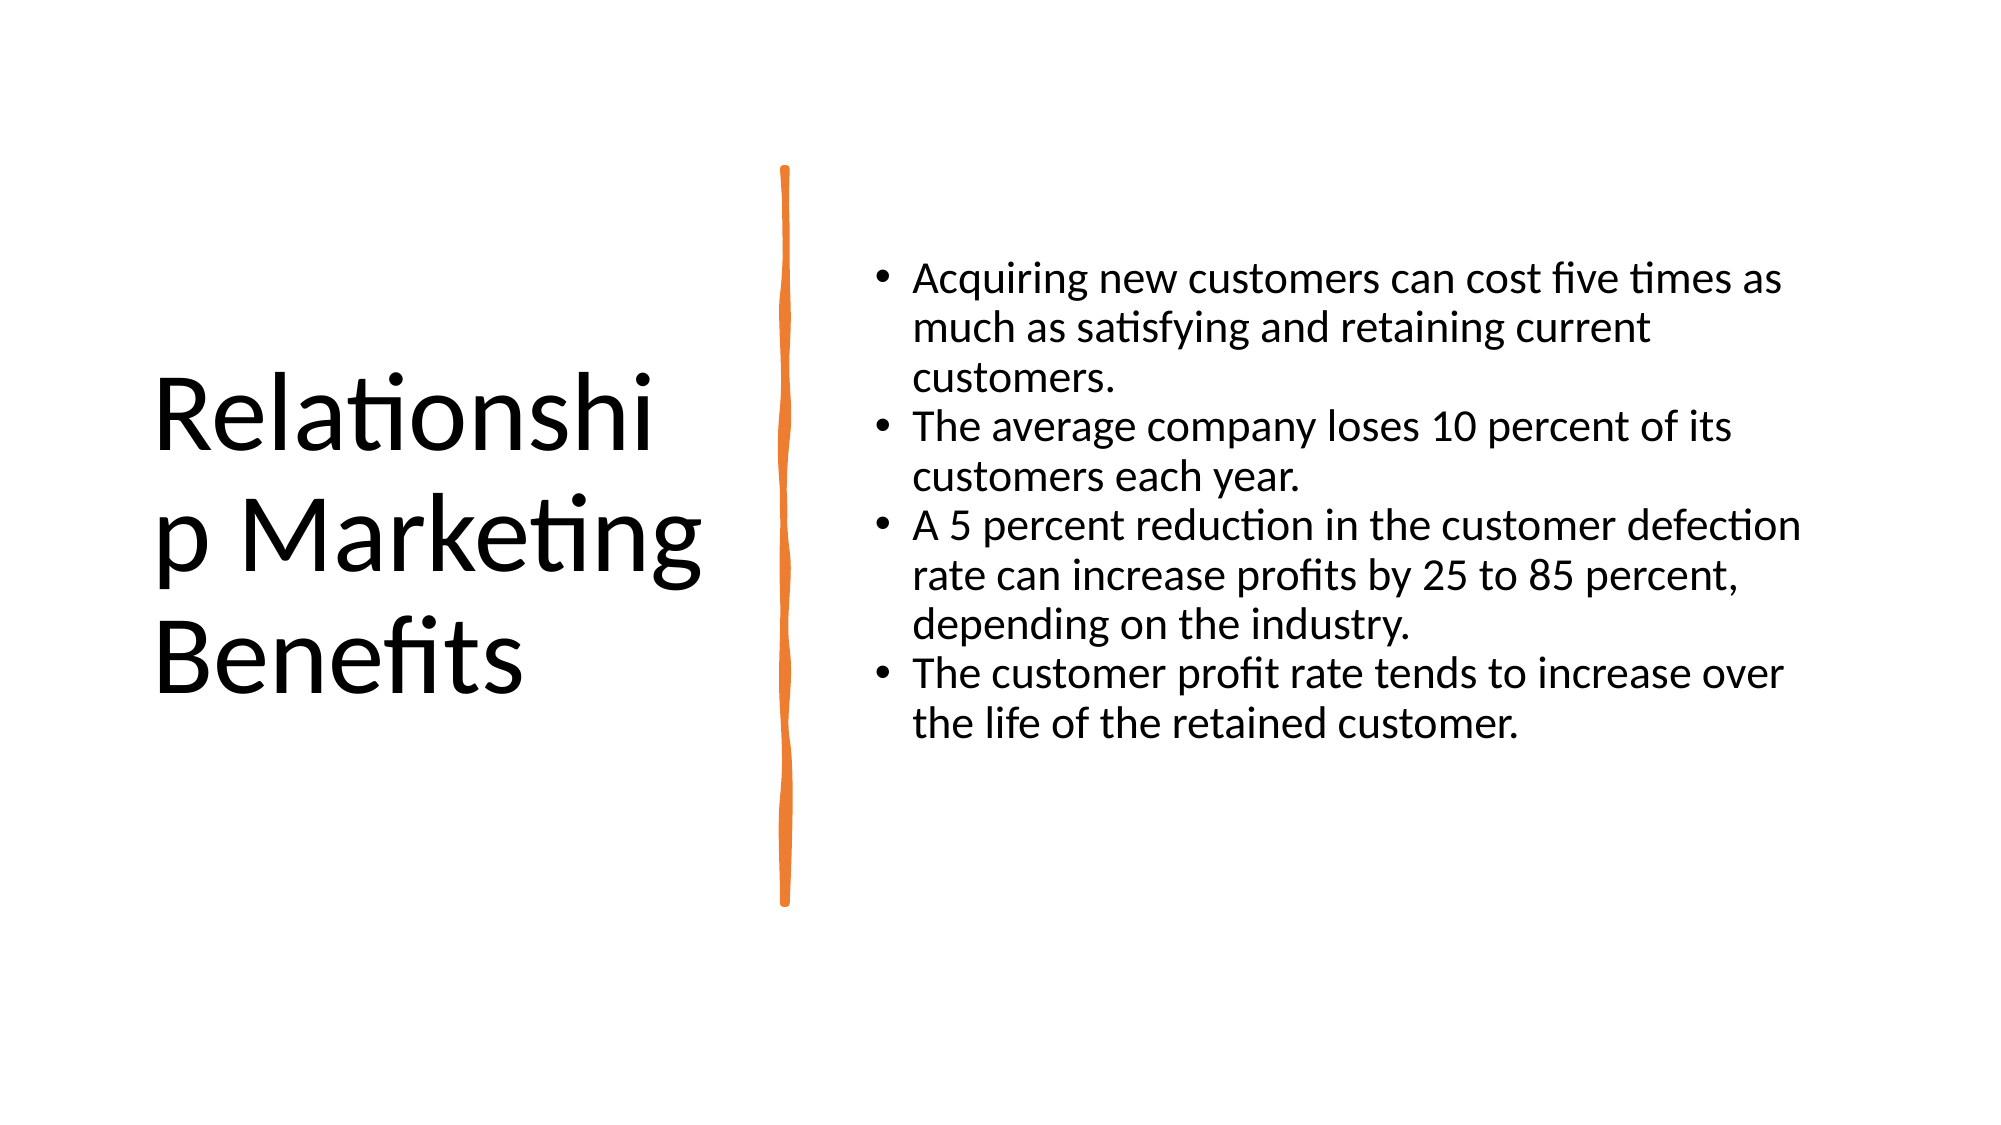

# Relationship Marketing Benefits
Acquiring new customers can cost five times as much as satisfying and retaining current customers.
The average company loses 10 percent of its customers each year.
A 5 percent reduction in the customer defection rate can increase profits by 25 to 85 percent, depending on the industry.
The customer profit rate tends to increase over the life of the retained customer.